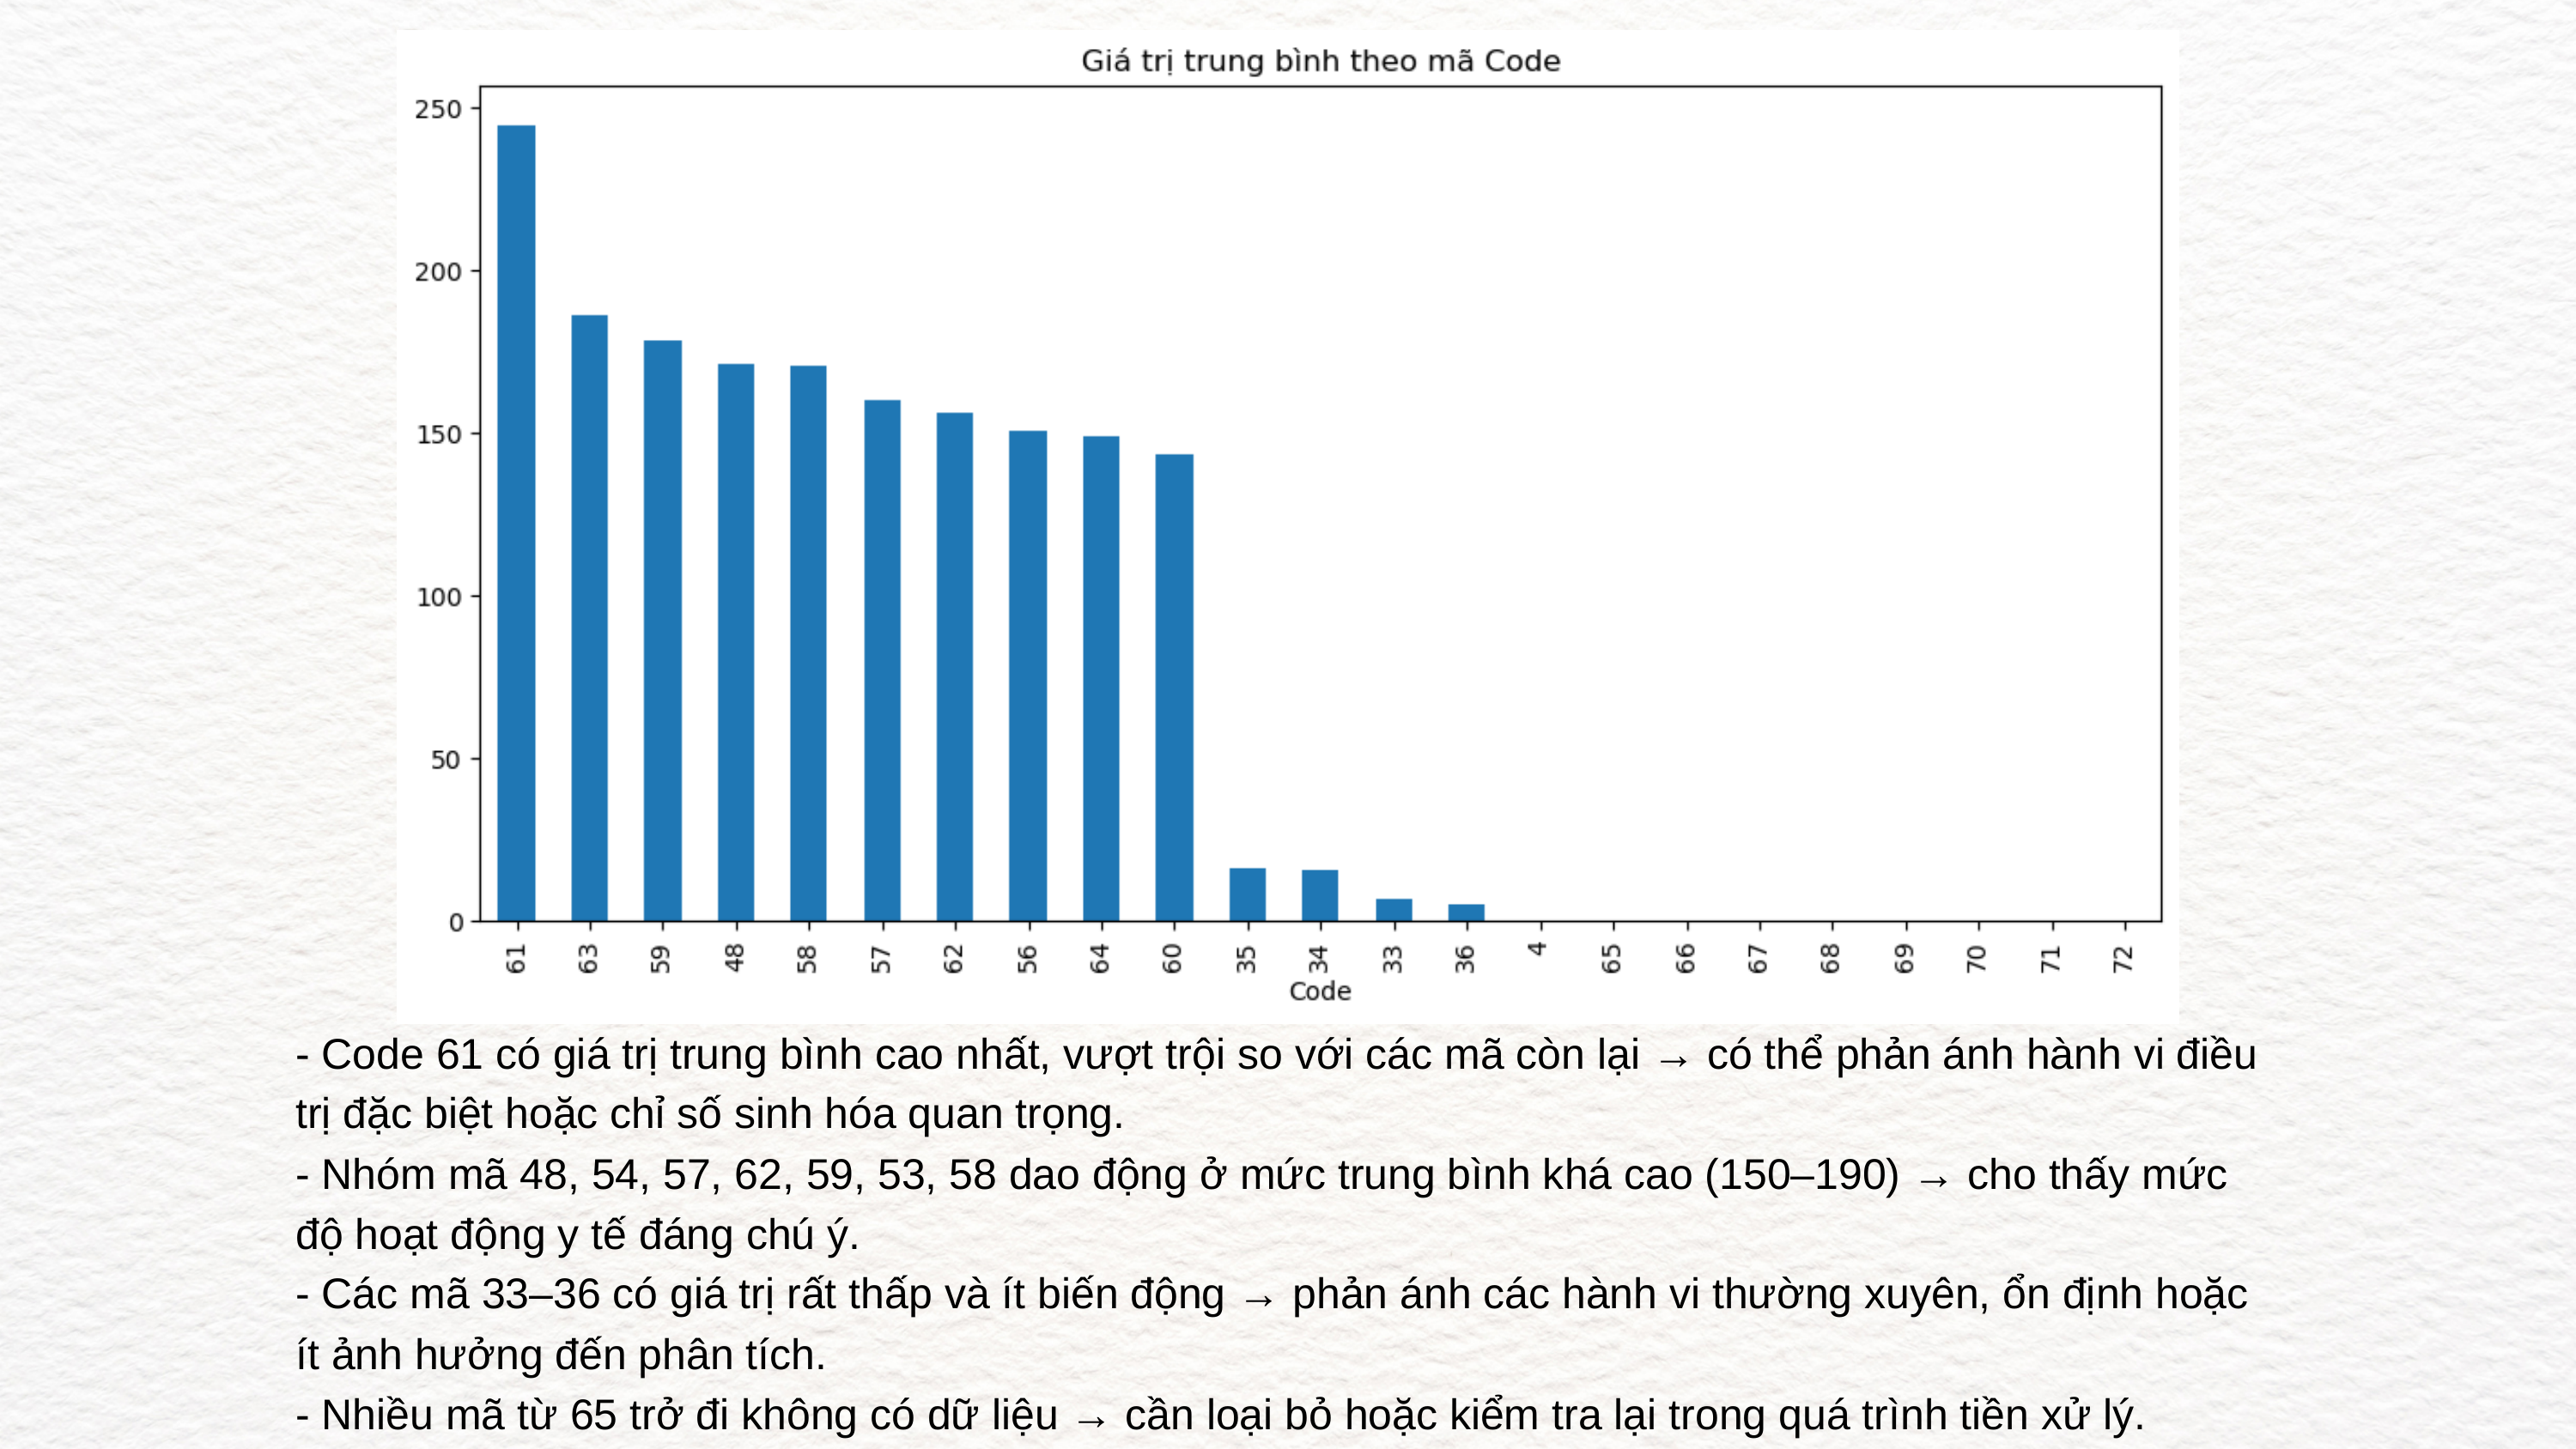

- Code 61 có giá trị trung bình cao nhất, vượt trội so với các mã còn lại → có thể phản ánh hành vi điều trị đặc biệt hoặc chỉ số sinh hóa quan trọng.
- Nhóm mã 48, 54, 57, 62, 59, 53, 58 dao động ở mức trung bình khá cao (150–190) → cho thấy mức độ hoạt động y tế đáng chú ý.
- Các mã 33–36 có giá trị rất thấp và ít biến động → phản ánh các hành vi thường xuyên, ổn định hoặc ít ảnh hưởng đến phân tích.
- Nhiều mã từ 65 trở đi không có dữ liệu → cần loại bỏ hoặc kiểm tra lại trong quá trình tiền xử lý.